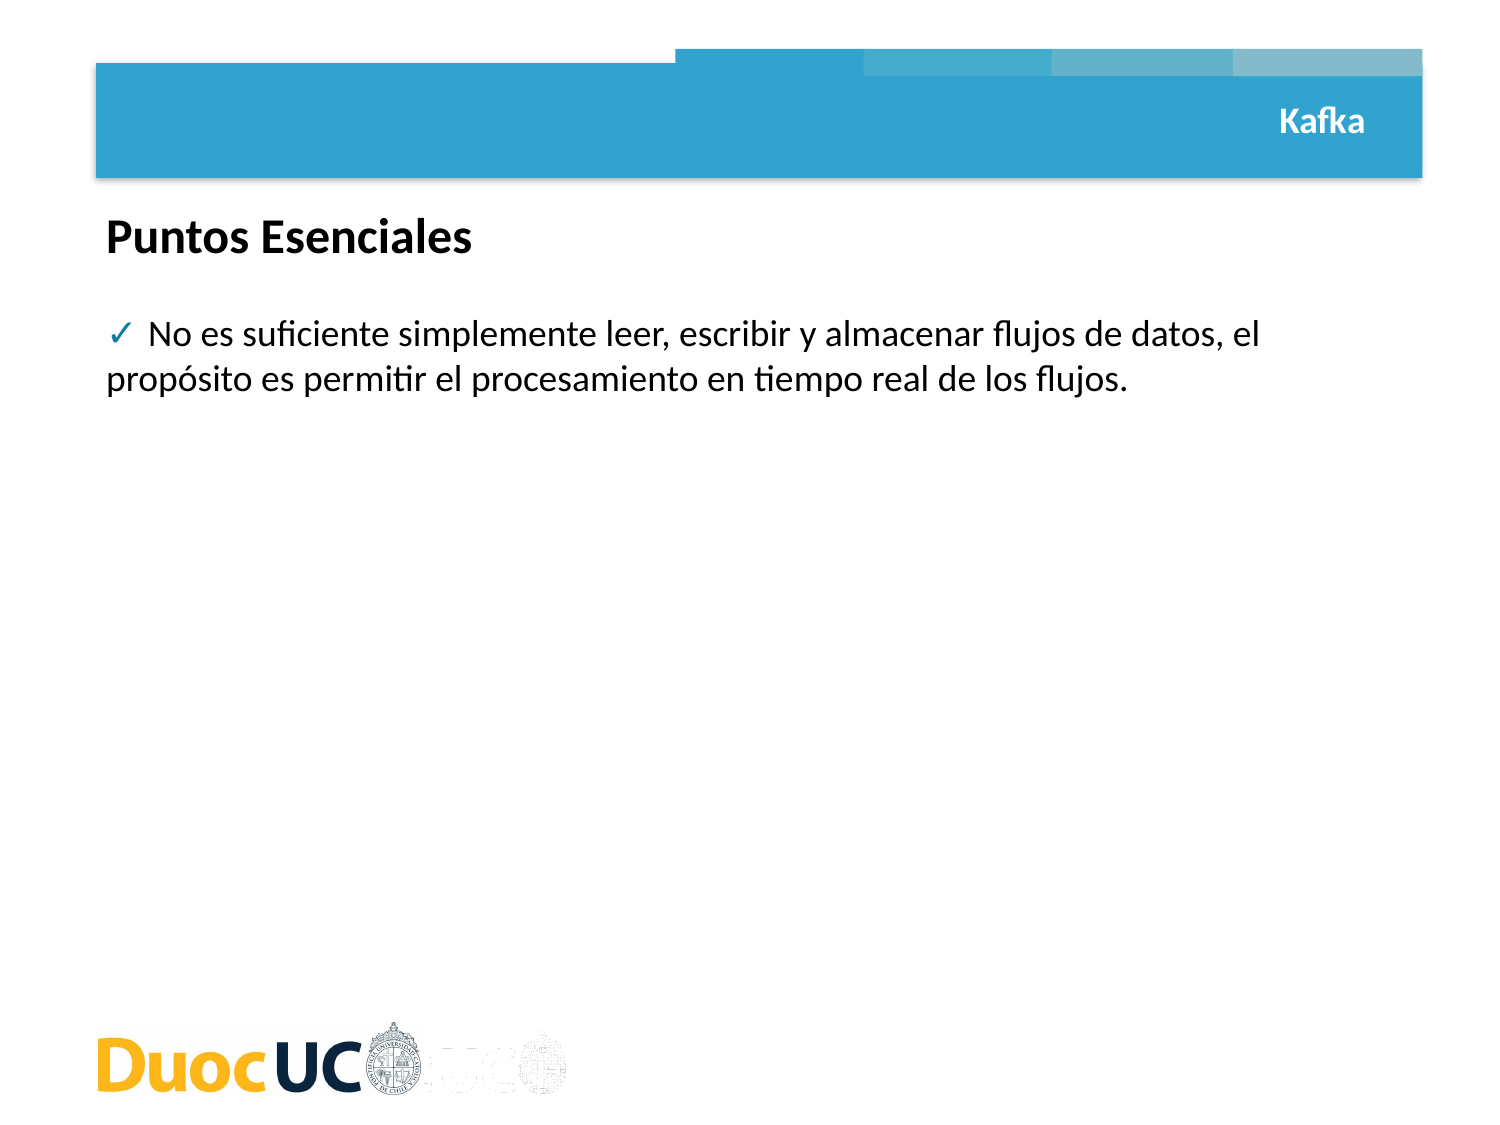

Kafka
Puntos Esenciales
✓ No es suficiente simplemente leer, escribir y almacenar flujos de datos, el propósito es permitir el procesamiento en tiempo real de los flujos.